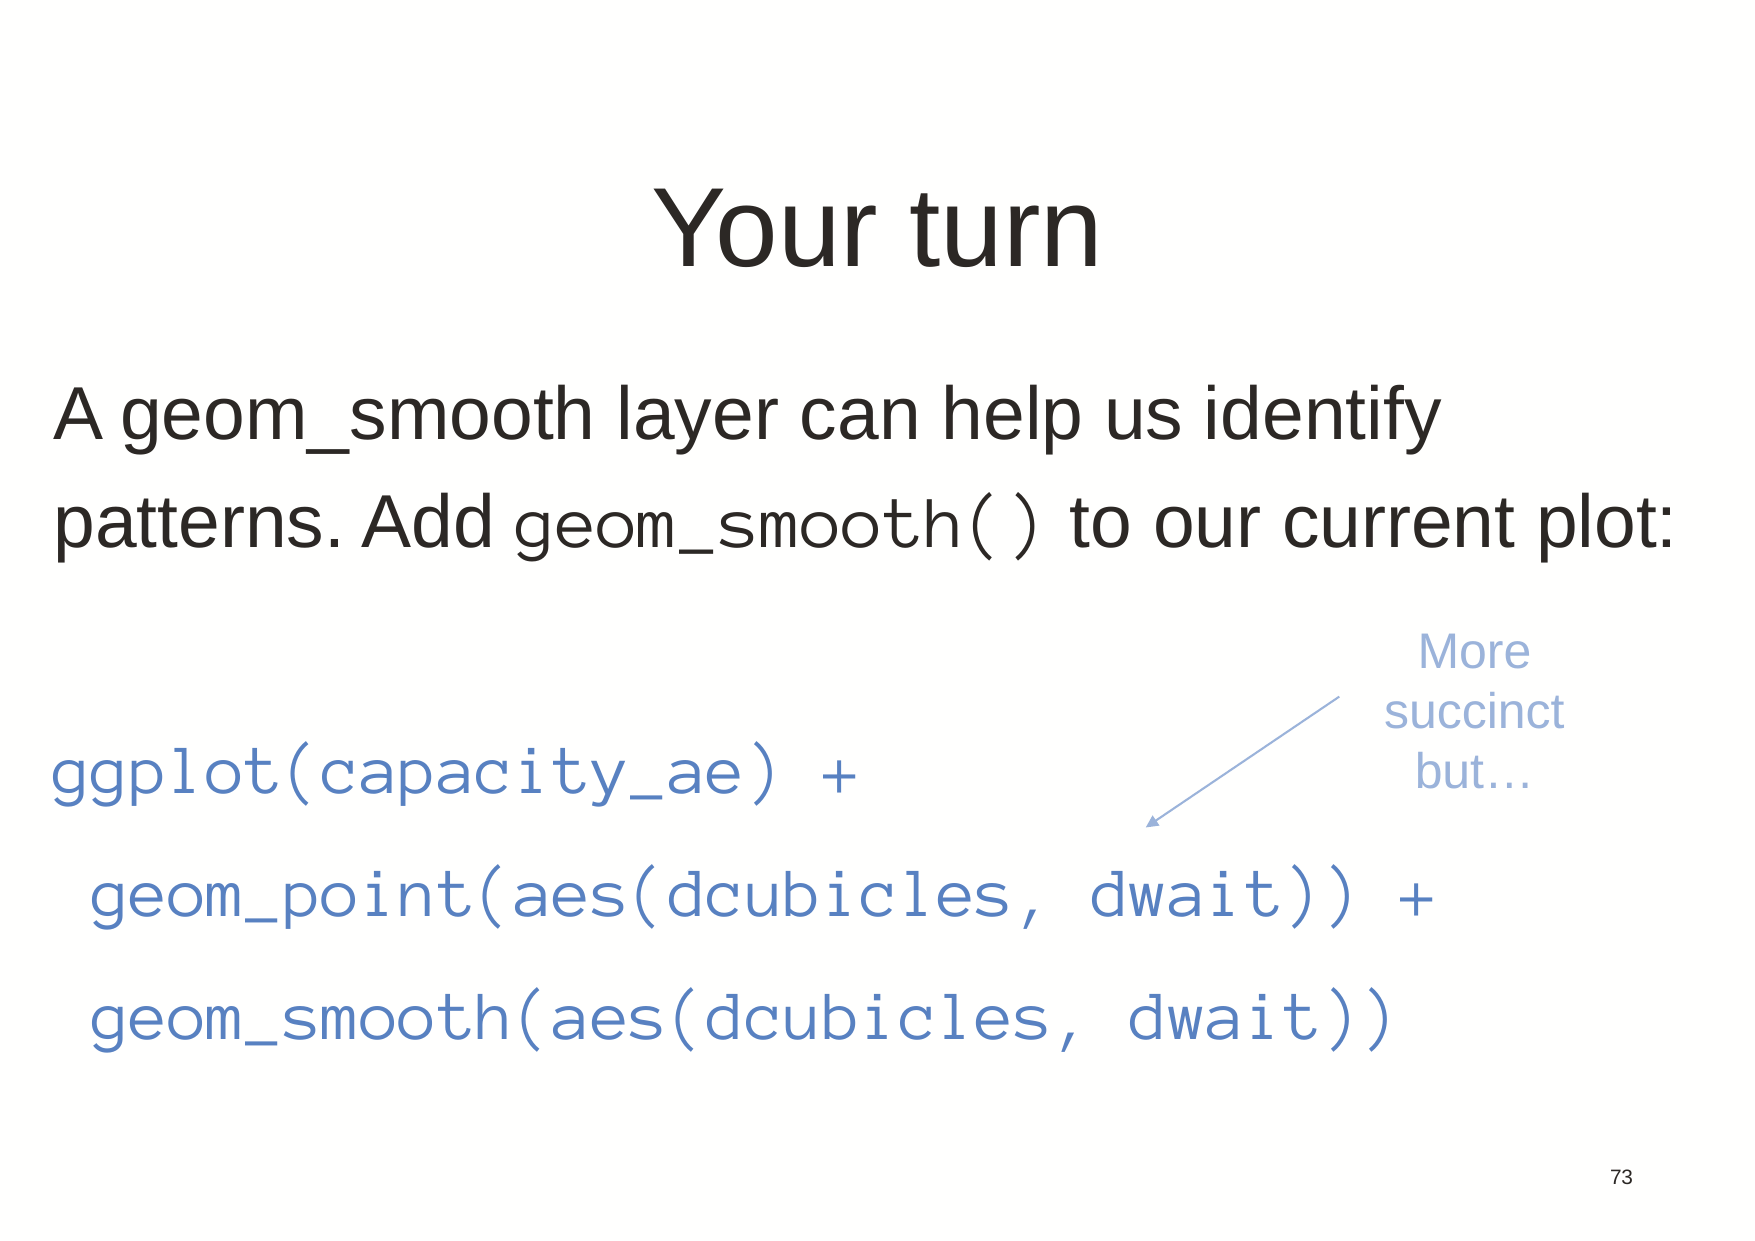

# Your turn
A geom_smooth layer can help us identify patterns. Add geom_smooth() to our current plot:

ggplot(capacity_ae) +
 geom_point(aes(dcubicles, dwait)) +
 geom_smooth(aes(dcubicles, dwait))

More succinct but…
73